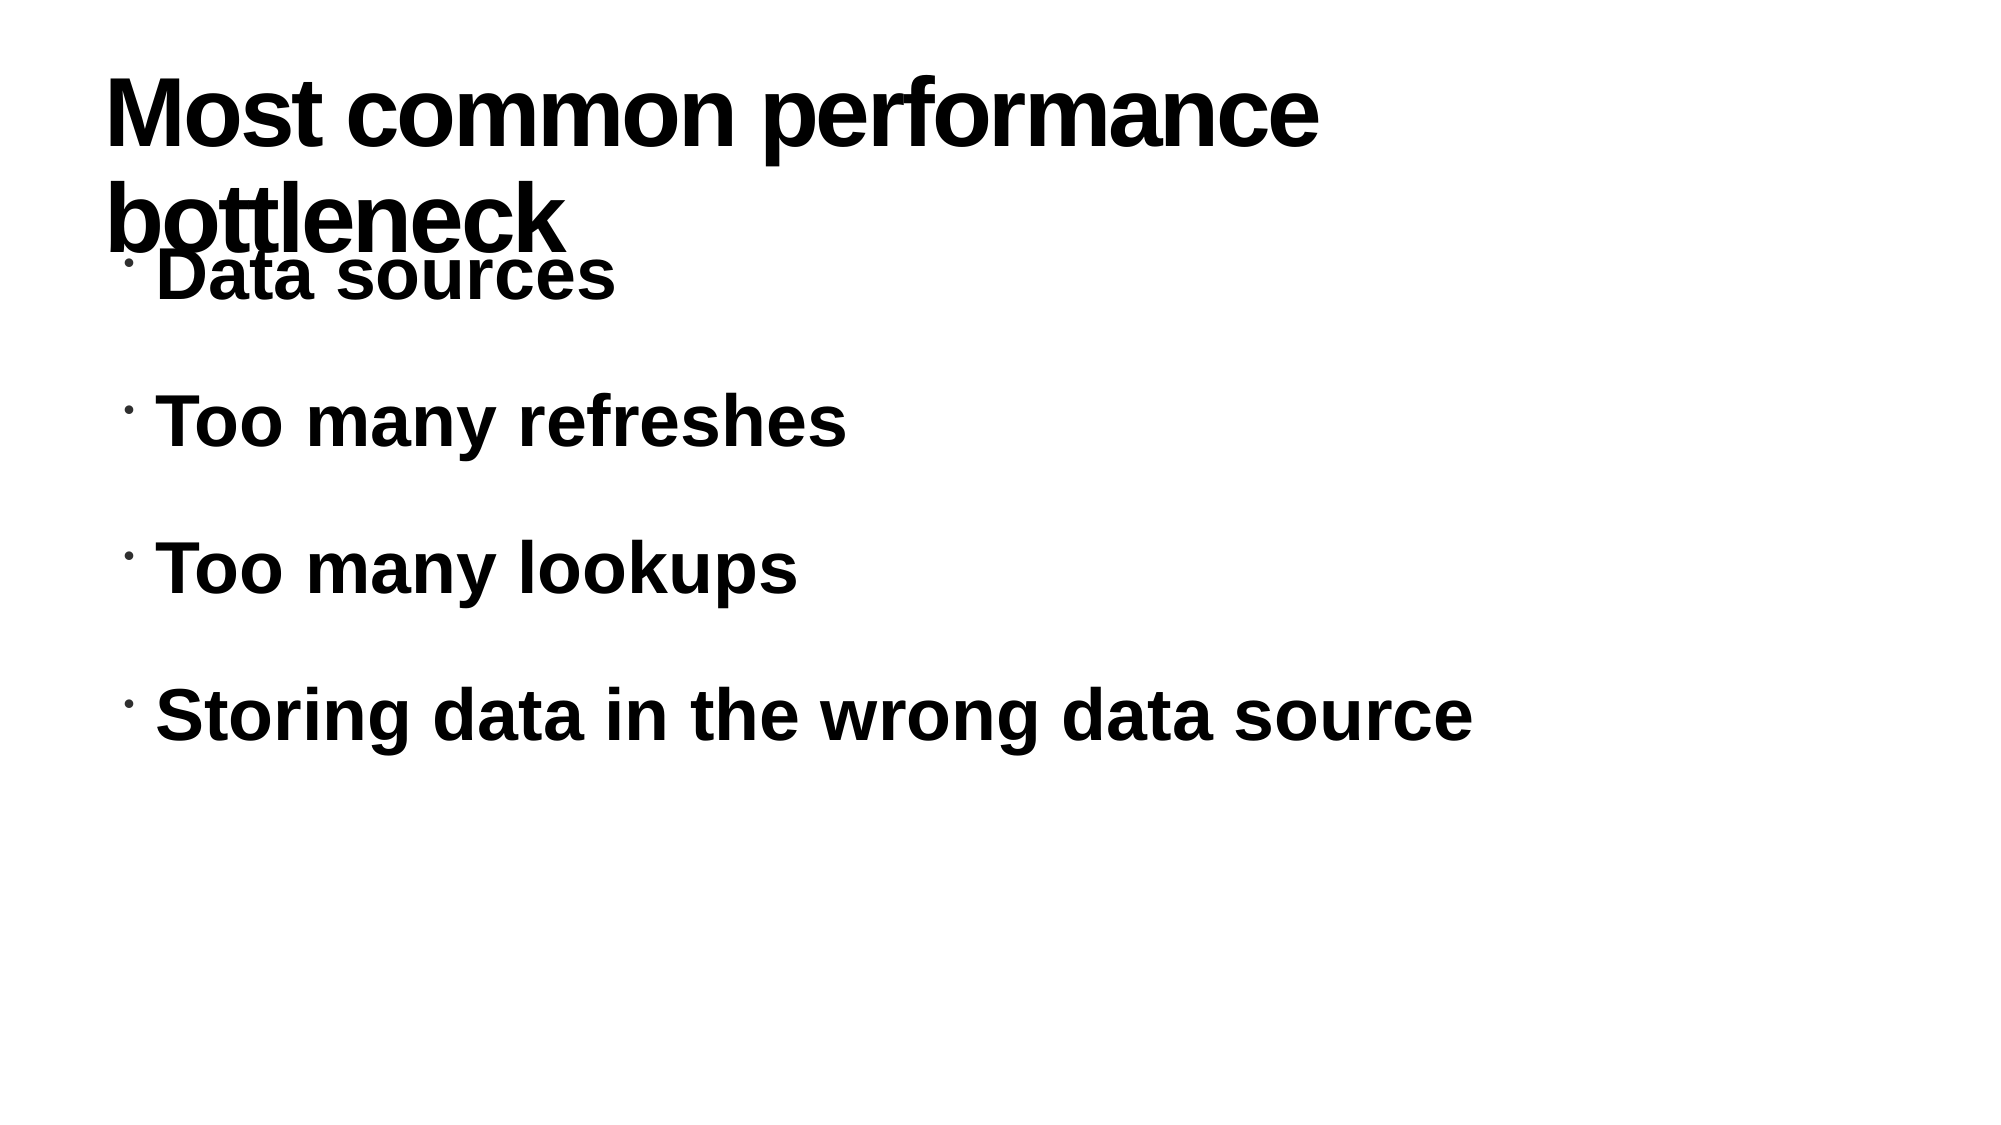

# Most common performance bottleneck
Data sources
Too many refreshes
Too many lookups
Storing data in the wrong data source